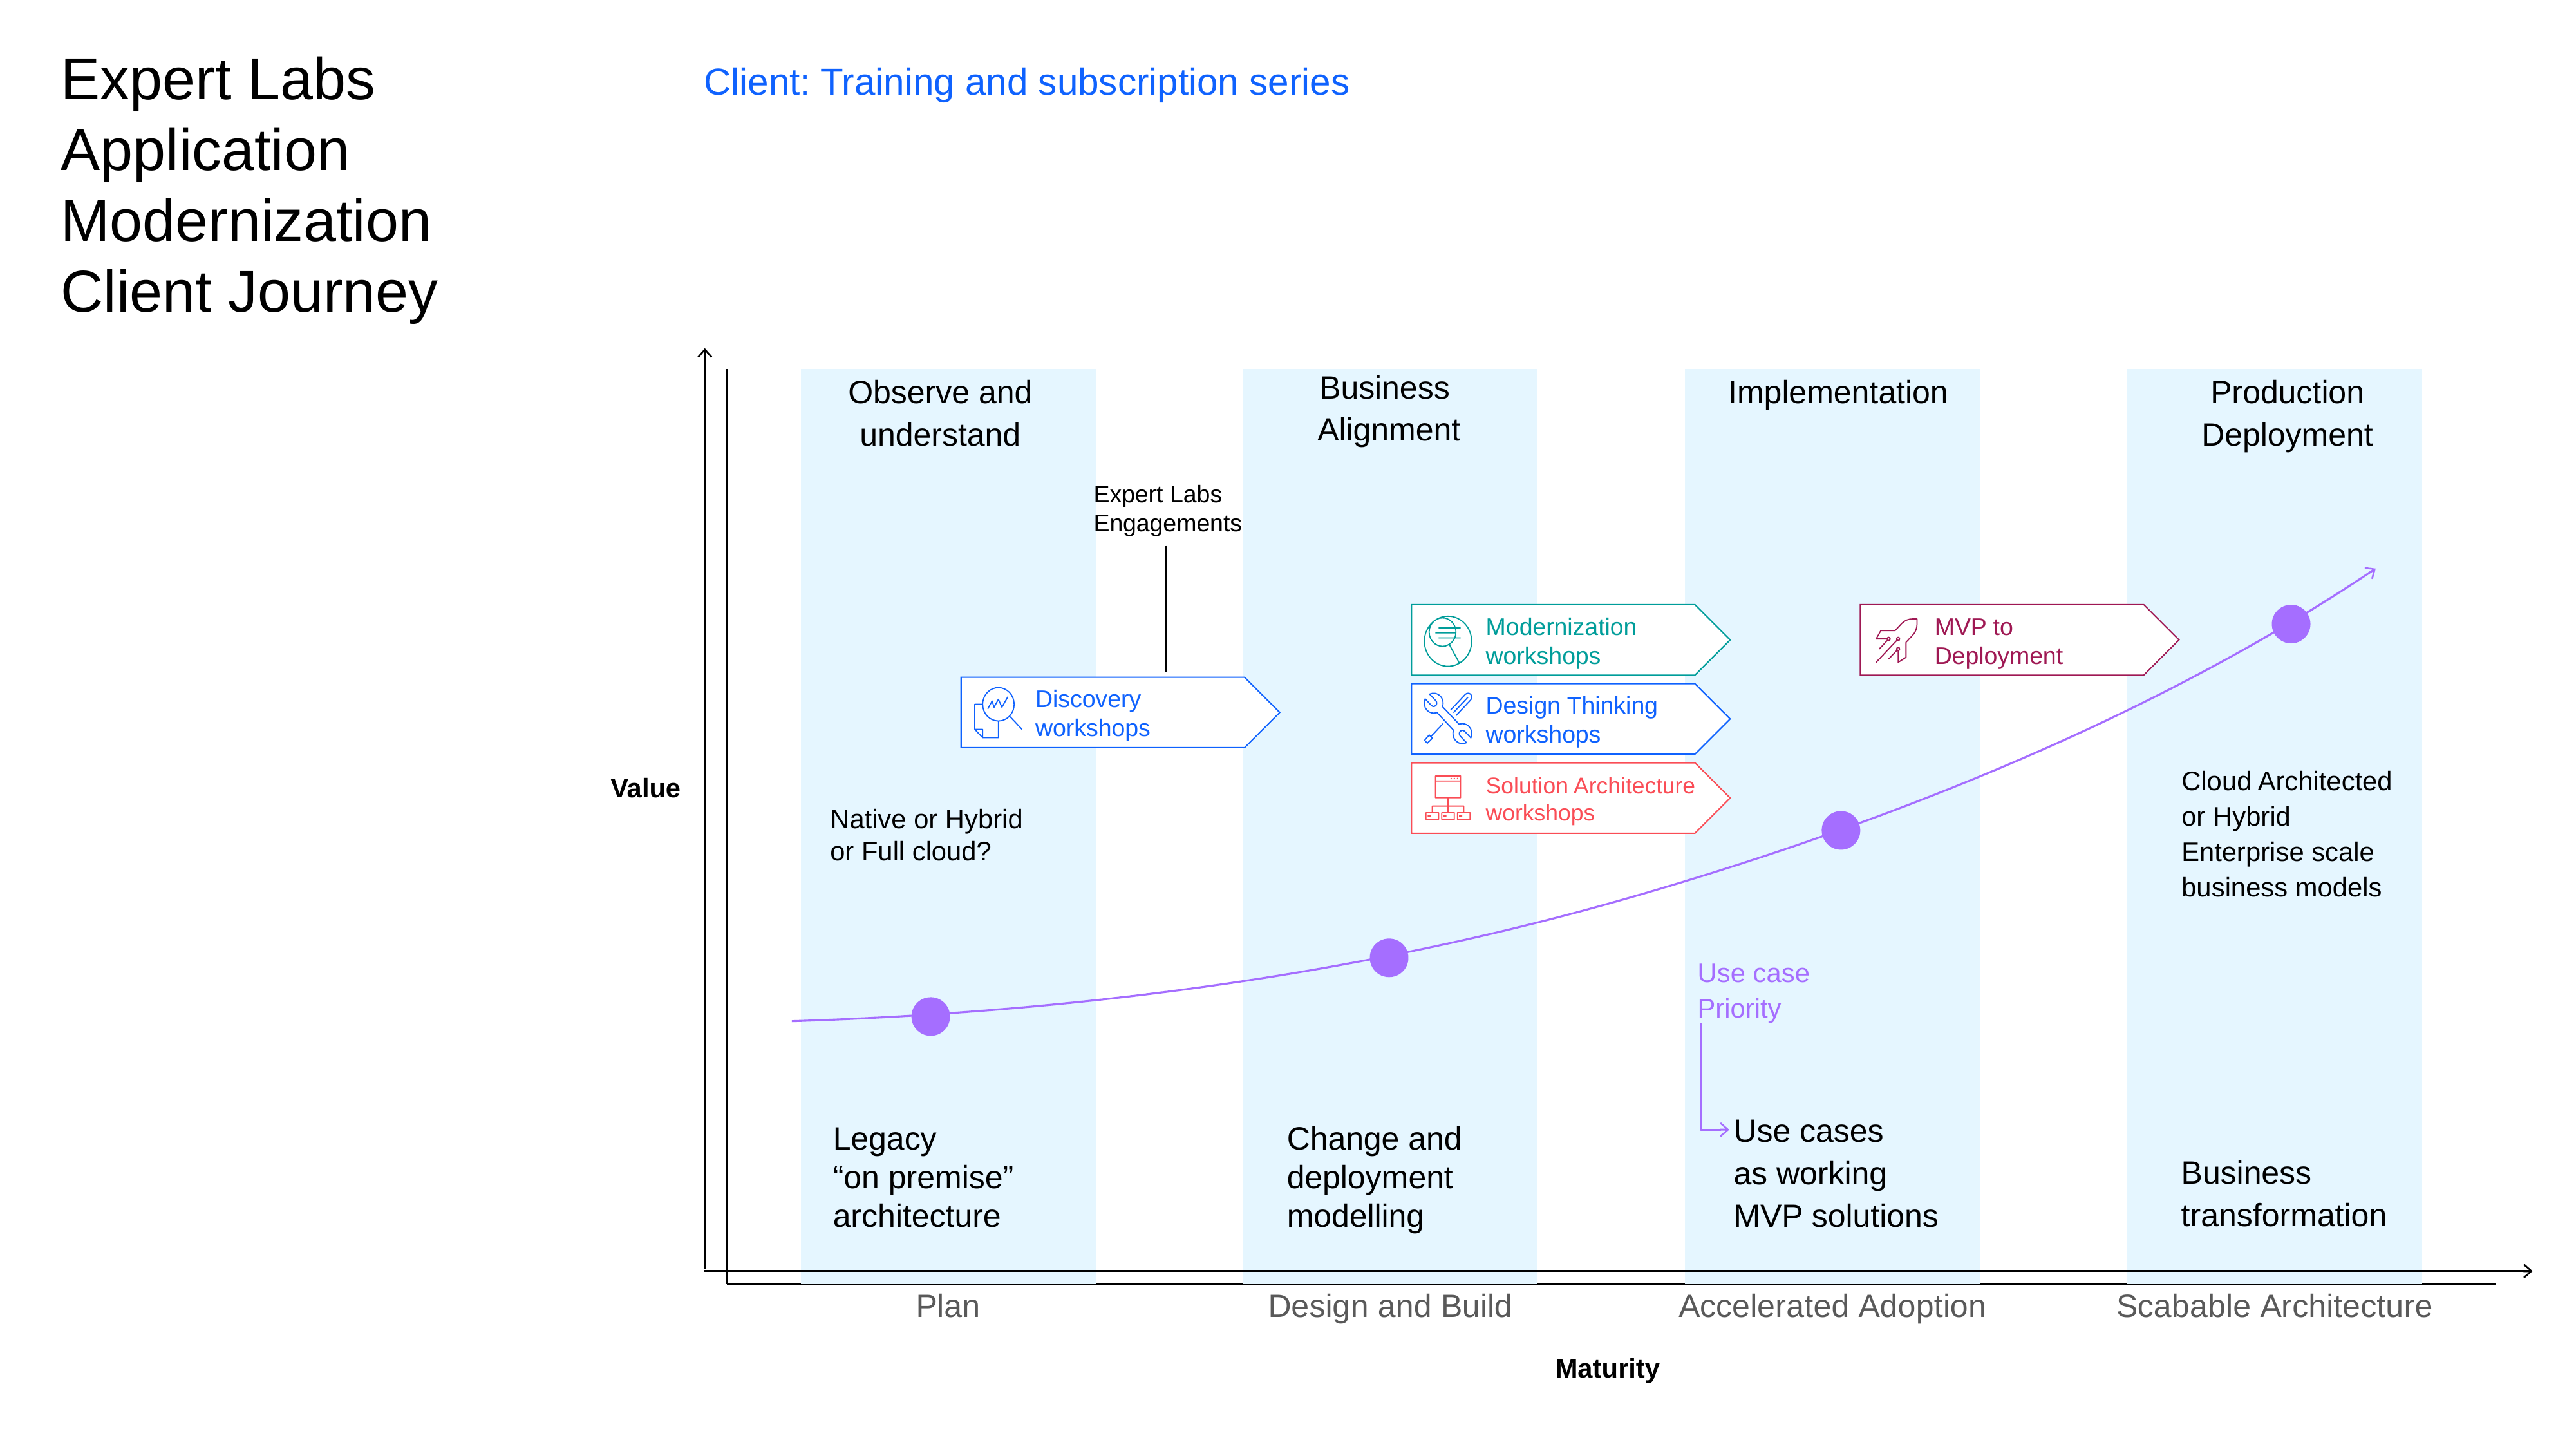

# Expert Labs Application Modernization Client Journey
Client: Training and subscription series

### Chart

| Category | Series 1 |
|---|---|
| Plan | 10.0 |
| Design and Build | 10.0 |
| Accelerated Adoption | 10.0 |
| Scabable Architecture | 10.0 |
Observe and understand

Business
Alignment
Implementation
Production Deployment
Expert Labs Engagements

Modernization workshops
MVP to
Deployment

Discovery workshops
Design Thinking workshops

Cloud Architected or Hybrid Enterprise scale business models
Solution Architecture
workshops
Value

Native or Hybrid or Full cloud?

Use case Priority

Legacy
“on premise” architecture
Change and deployment modelling
Use cases
as working
MVP solutions
Business transformation
Maturity